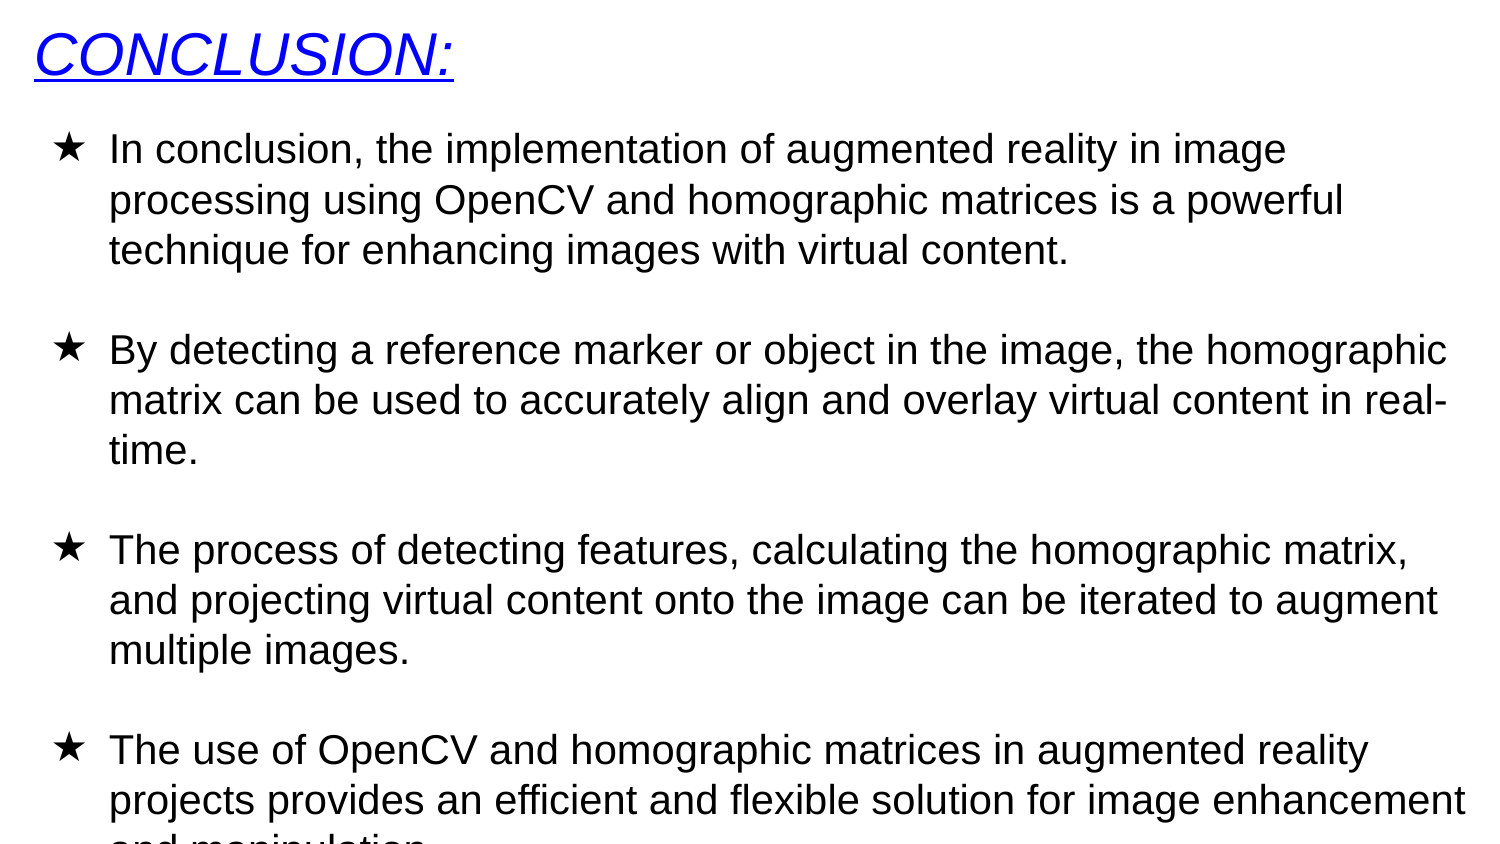

CONCLUSION:

In conclusion, the implementation of augmented reality in image processing using OpenCV and homographic matrices is a powerful technique for enhancing images with virtual content.

By detecting a reference marker or object in the image, the homographic matrix can be used to accurately align and overlay virtual content in real-time.

The process of detecting features, calculating the homographic matrix, and projecting virtual content onto the image can be iterated to augment multiple images.

The use of OpenCV and homographic matrices in augmented reality projects provides an efficient and flexible solution for image enhancement and manipulation.